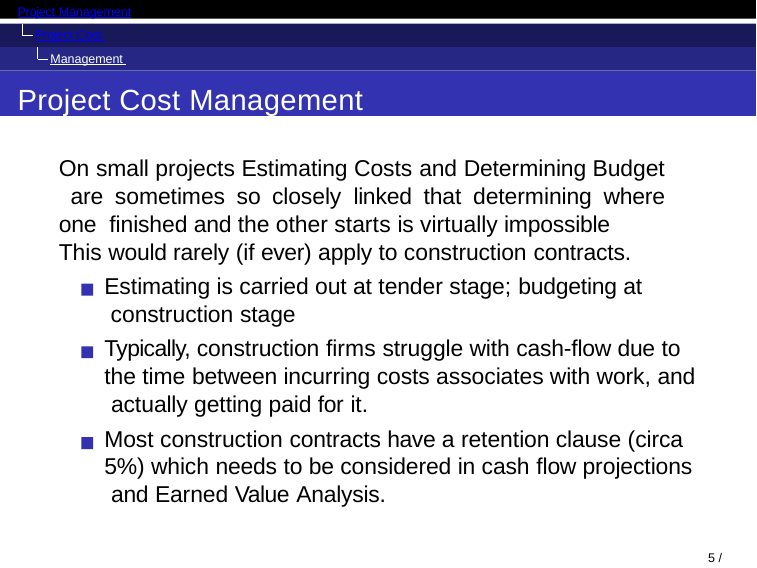

Project Management
Project Cost Management  Introduction

Project Cost Management
On small projects Estimating Costs and Determining Budget  are sometimes so closely linked that determining where one  finished and the other starts is virtually impossible
This would rarely (if ever) apply to construction contracts.
Estimating is carried out at tender stage; budgeting at  construction stage
Typically, construction firms struggle with cash-flow due to  the time between incurring costs associates with work, and  actually getting paid for it.
Most construction contracts have a retention clause (circa  5%) which needs to be considered in cash flow projections  and Earned Value Analysis.

5 / 128